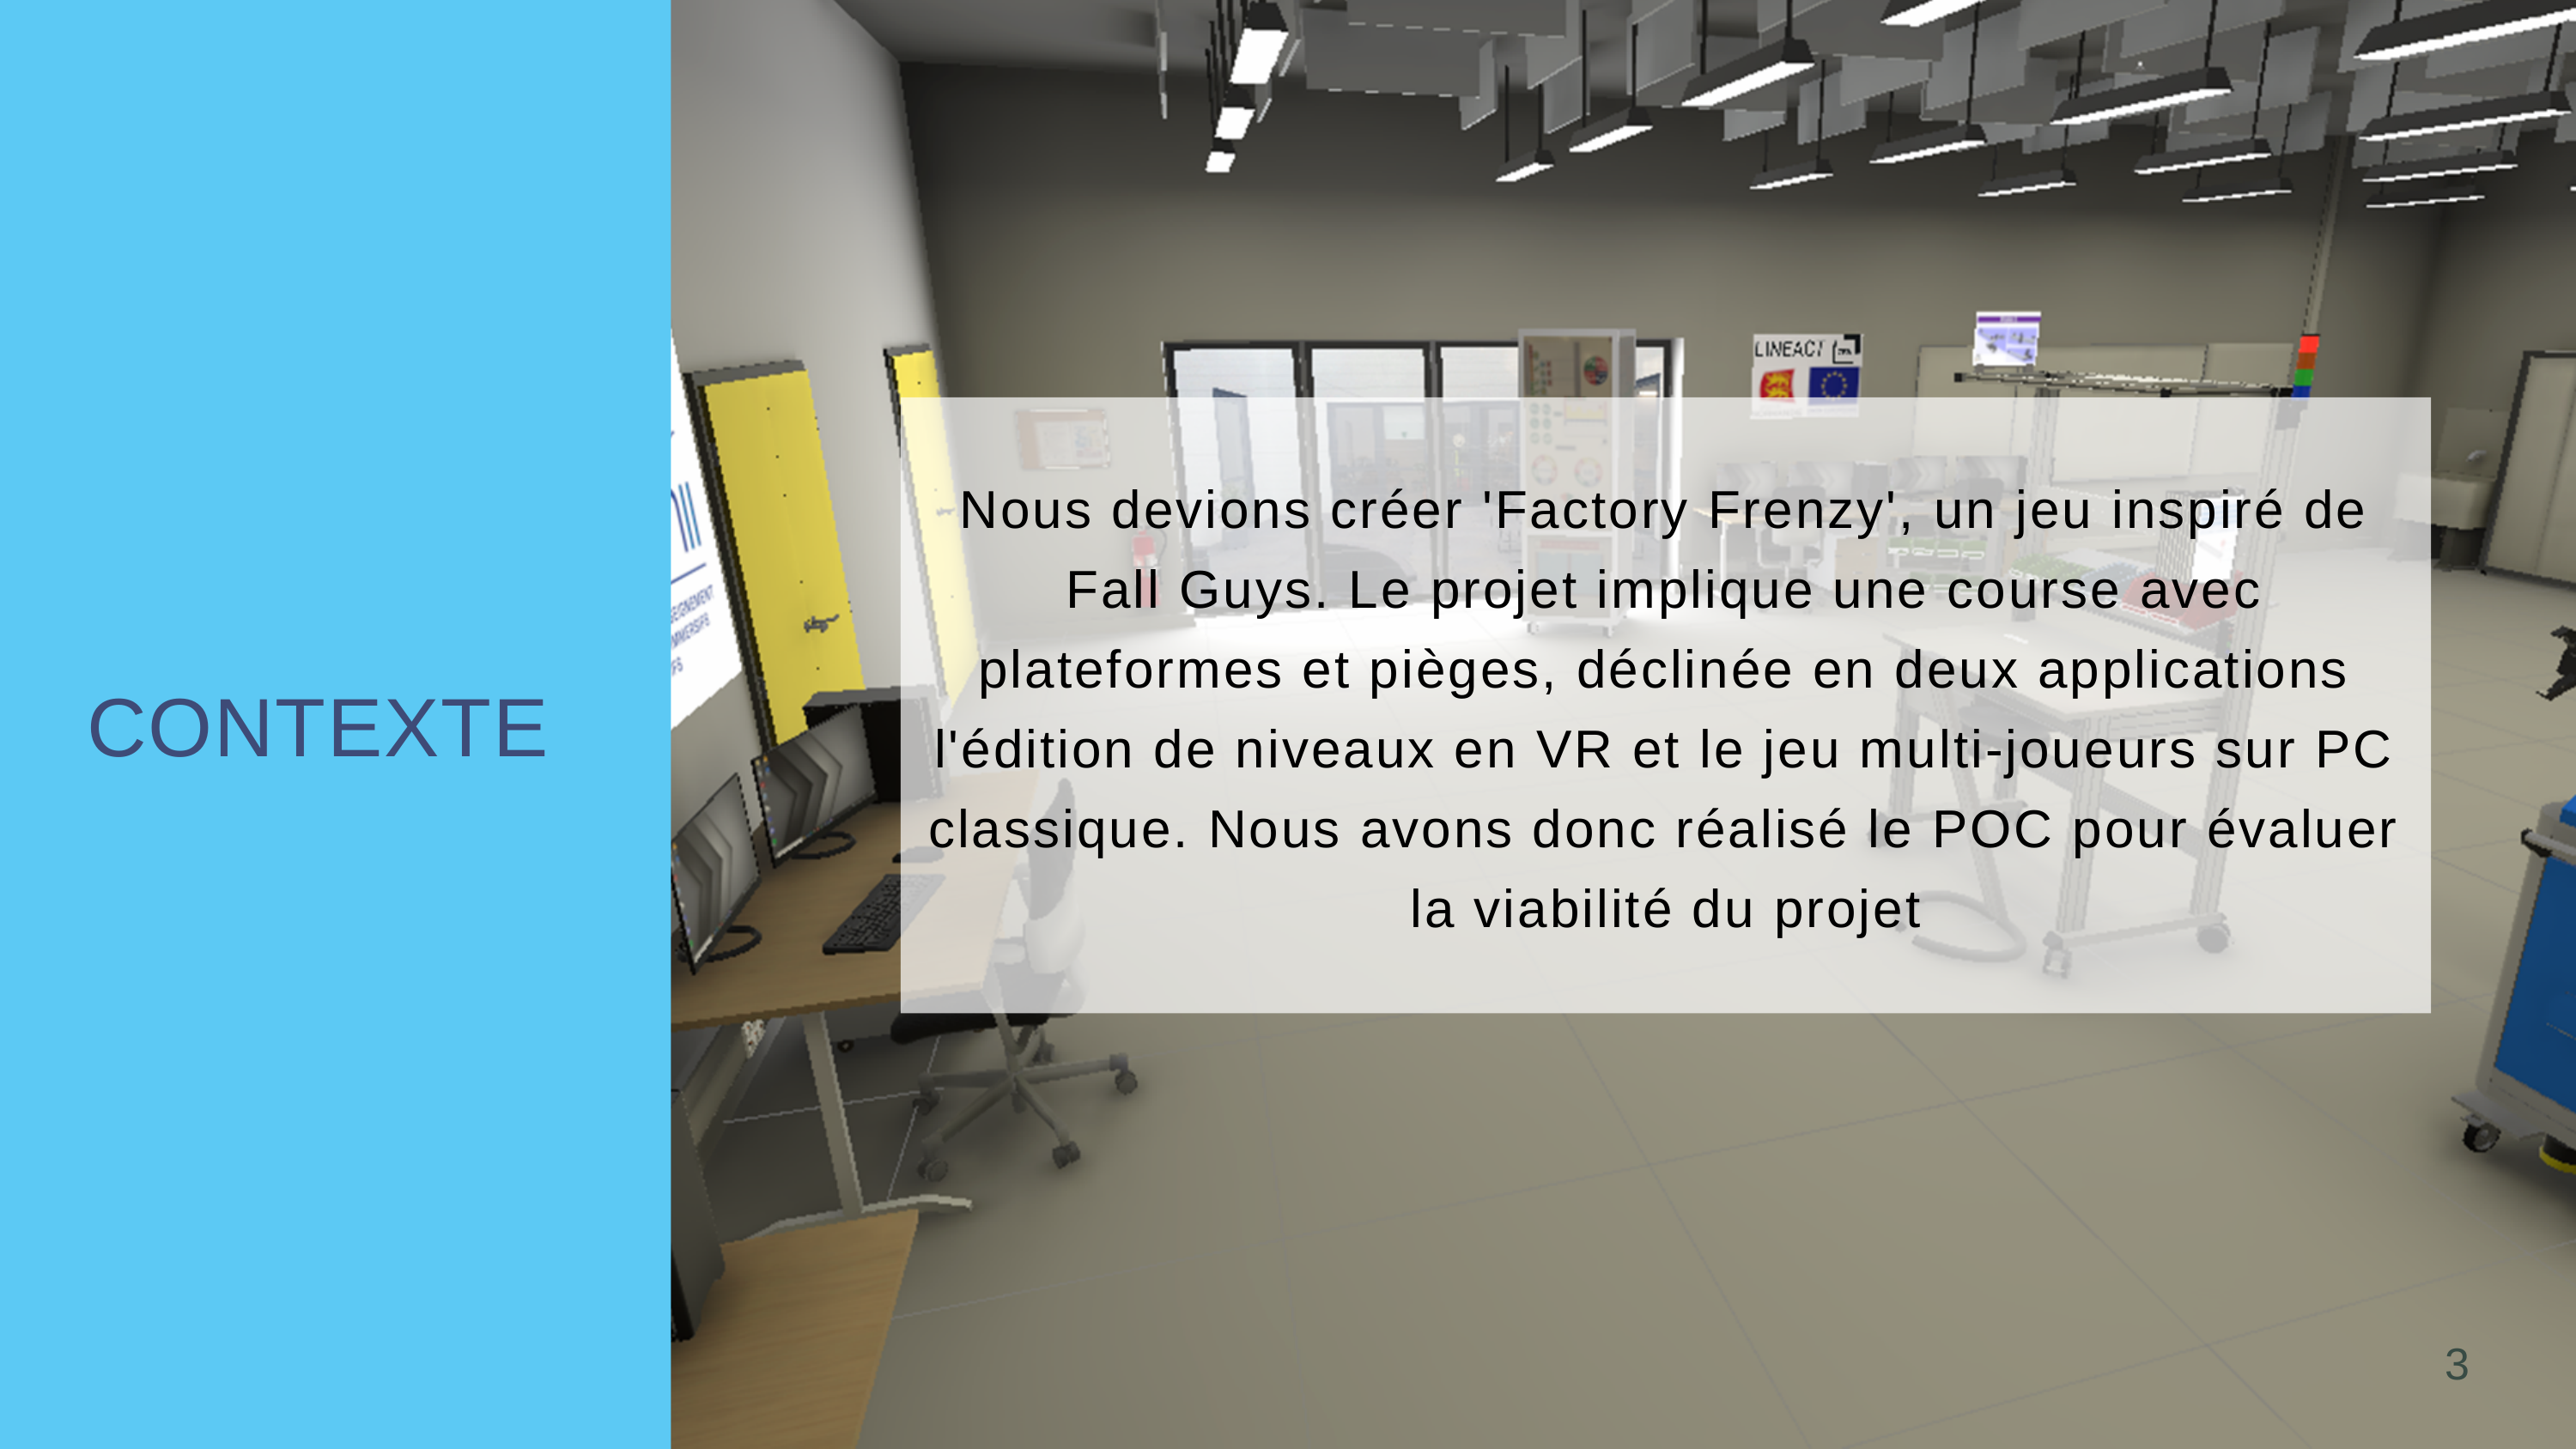

Nous devions créer 'Factory Frenzy', un jeu inspiré de Fall Guys. Le projet implique une course avec plateformes et pièges, déclinée en deux applications l'édition de niveaux en VR et le jeu multi-joueurs sur PC classique. Nous avons donc réalisé le POC pour évaluer la viabilité du projet
CONTEXTE
3